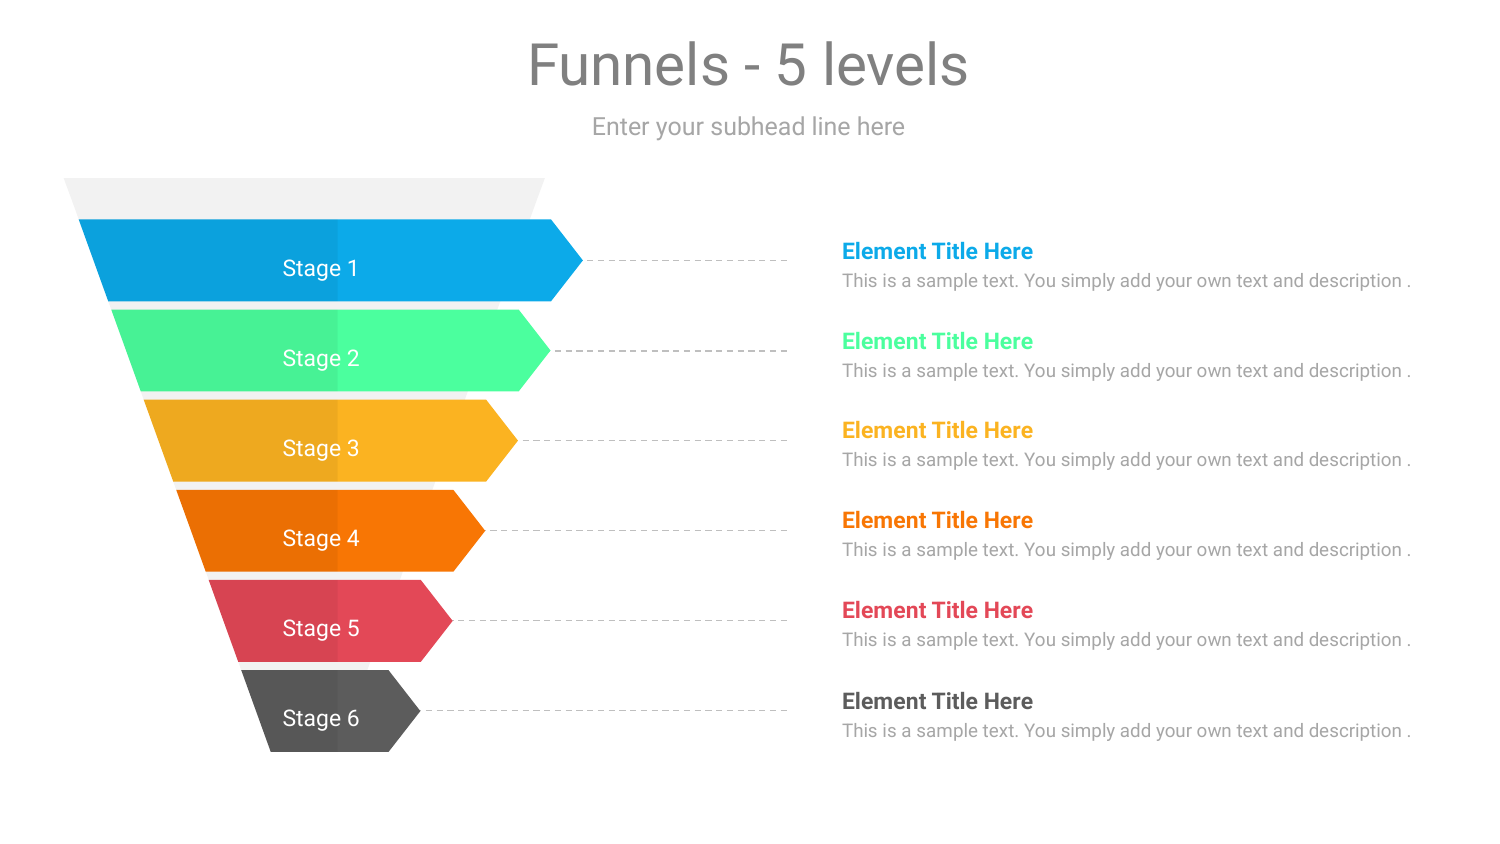

# Funnels - 5 levels
Enter your subhead line here

Element Title Here
This is a sample text. You simply add your own text and description .
Stage 1
Element Title Here
This is a sample text. You simply add your own text and description .
Stage 2
Element Title Here
This is a sample text. You simply add your own text and description .
Stage 3
Element Title Here
This is a sample text. You simply add your own text and description .
Stage 4
Element Title Here
This is a sample text. You simply add your own text and description .
Stage 5
Element Title Here
This is a sample text. You simply add your own text and description .
Stage 6